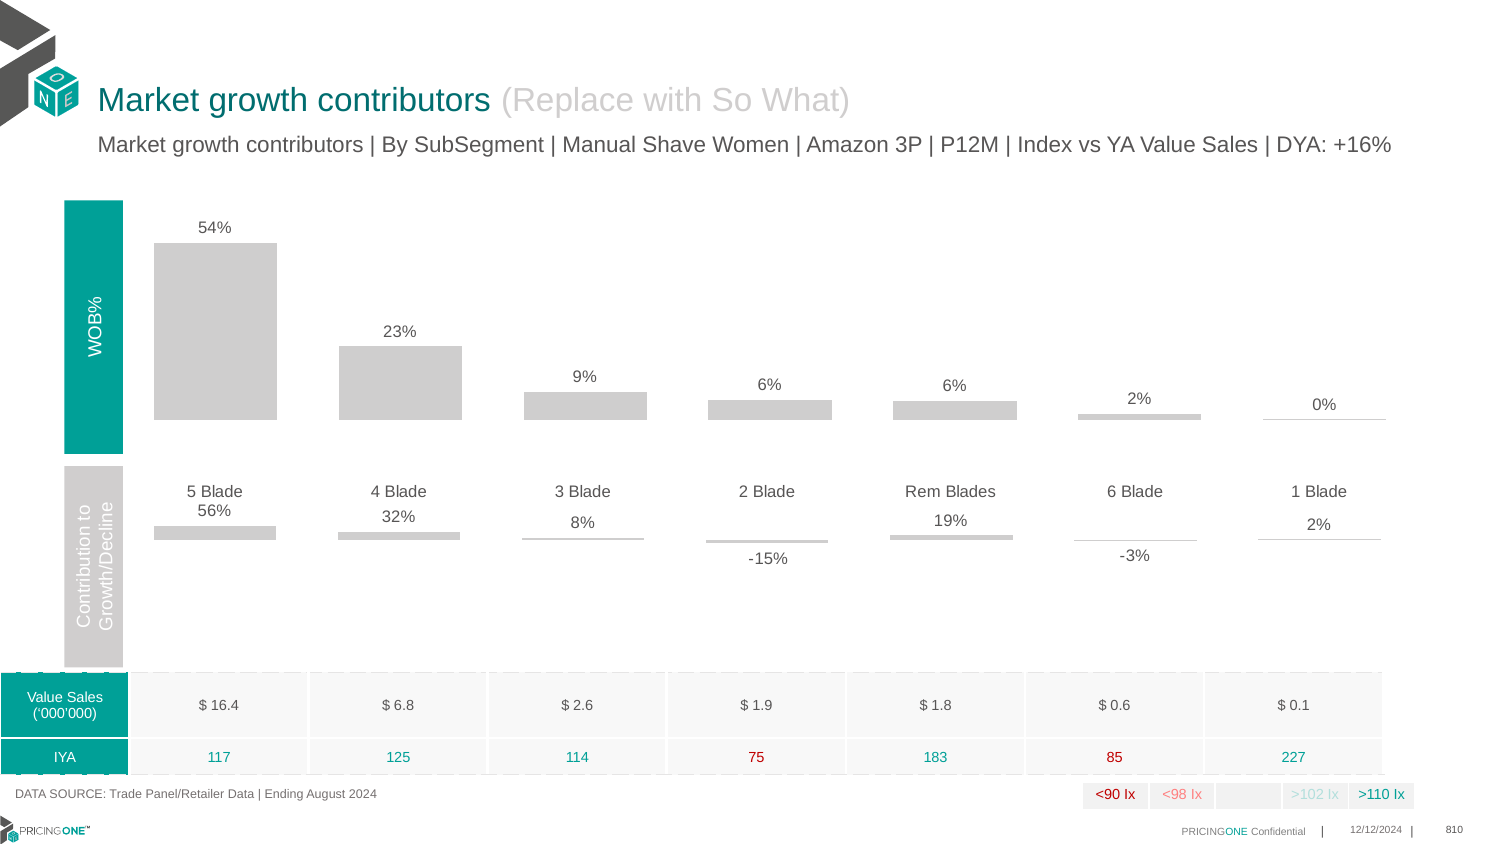

# Market growth contributors (Replace with So What)
Market growth contributors | By SubSegment | Manual Shave Women | Amazon 3P | P12M | Index vs YA Value Sales | DYA: +16%

### Chart

| Category | WoB % |
|---|---|
| 5 Blade | 0.5423832161917219 |
| 4 Blade | 0.22526143973709495 |
| 3 Blade | 0.08675110346079189 |
| 2 Blade | 0.06204181799691365 |
| Rem Blades | 0.05937570429316456 |
| 6 Blade | 0.02023300922228055 |
| 1 Blade | 0.0039537090980324525 |
WOB%

### Chart

| Category | Growth Contribution |
|---|---|
| 5 Blade | 0.5647409915558108 |
| 4 Blade | 0.3213932864769003 |
| 3 Blade | 0.07819108112686346 |
| 2 Blade | -0.14686860924971348 |
| Rem Blades | 0.19267807510719662 |
| 6 Blade | -0.02597040038686367 |
| 1 Blade | 0.015835575369805895 |
Contribution to Growth/Decline
| Value Sales (‘000’000) | $ 16.4 | $ 6.8 | $ 2.6 | $ 1.9 | $ 1.8 | $ 0.6 | $ 0.1 |
| --- | --- | --- | --- | --- | --- | --- | --- |
| IYA | 117 | 125 | 114 | 75 | 183 | 85 | 227 |
DATA SOURCE: Trade Panel/Retailer Data | Ending August 2024
| <90 Ix | <98 Ix |  | >102 Ix | >110 Ix |
| --- | --- | --- | --- | --- |

12/12/2024
810